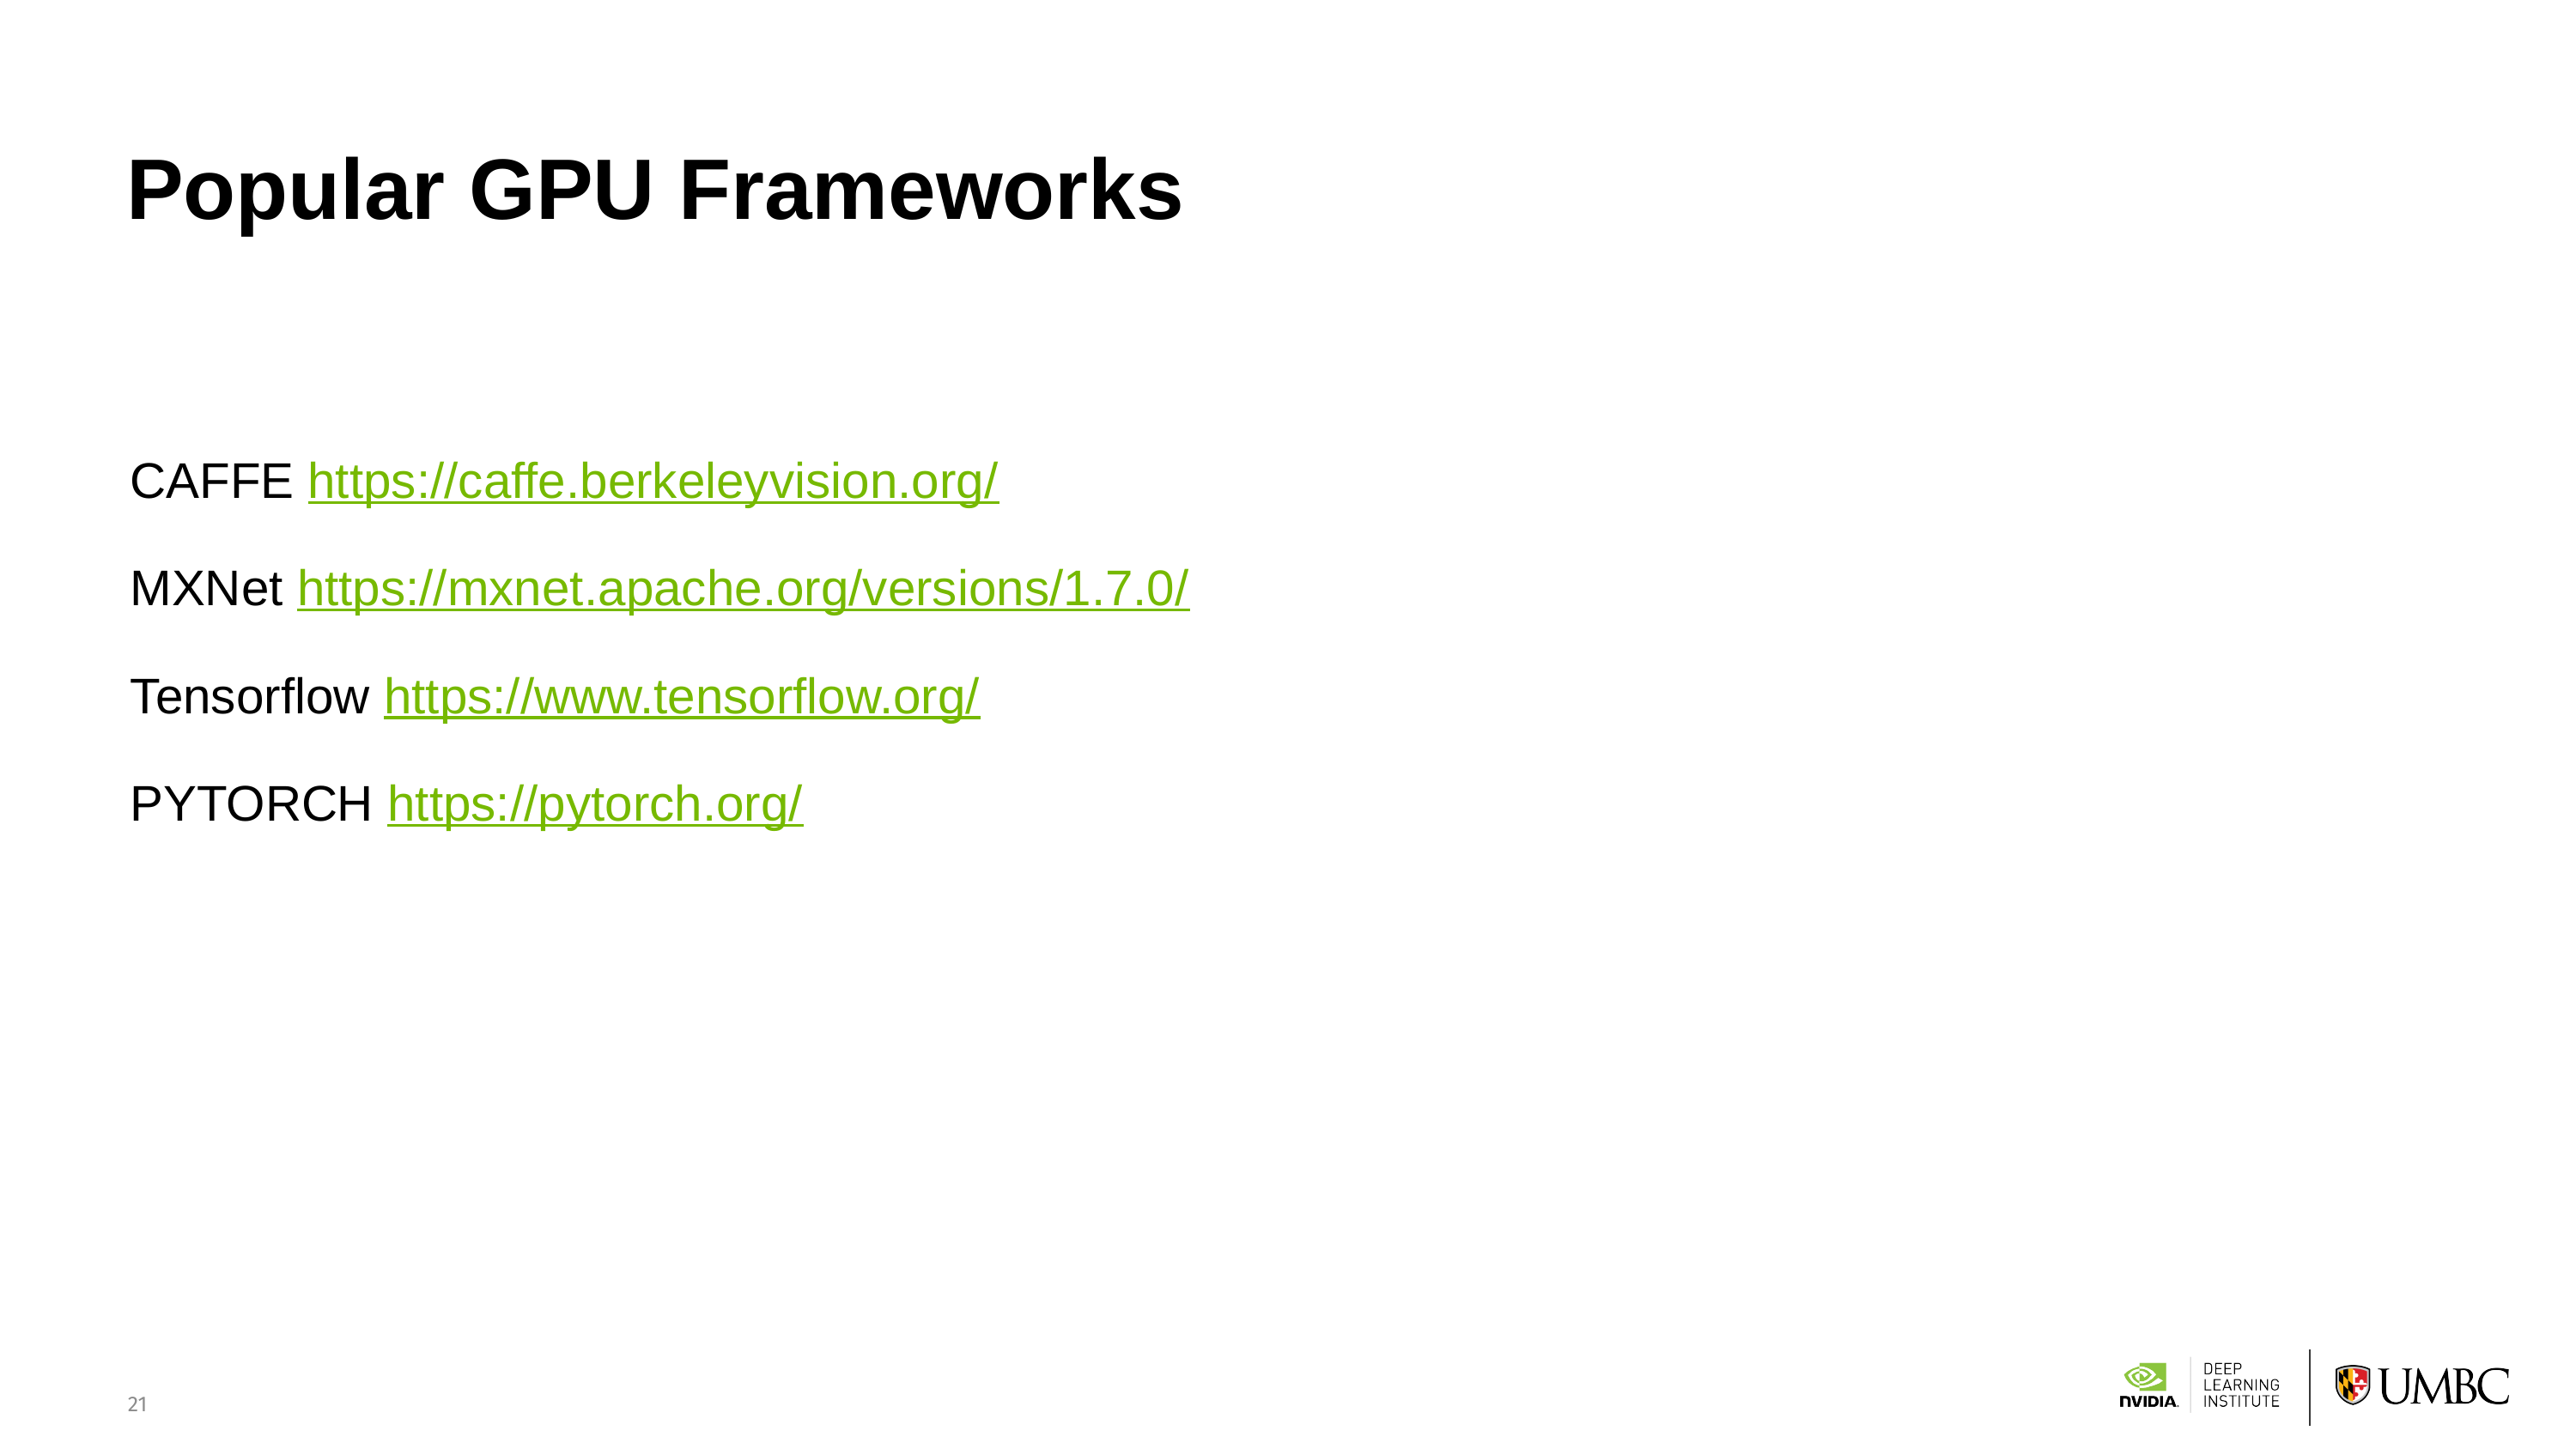

21
# Popular GPU Frameworks
CAFFE https://caffe.berkeleyvision.org/
MXNet https://mxnet.apache.org/versions/1.7.0/
Tensorflow https://www.tensorflow.org/
PYTORCH https://pytorch.org/
Data 604: Data Management